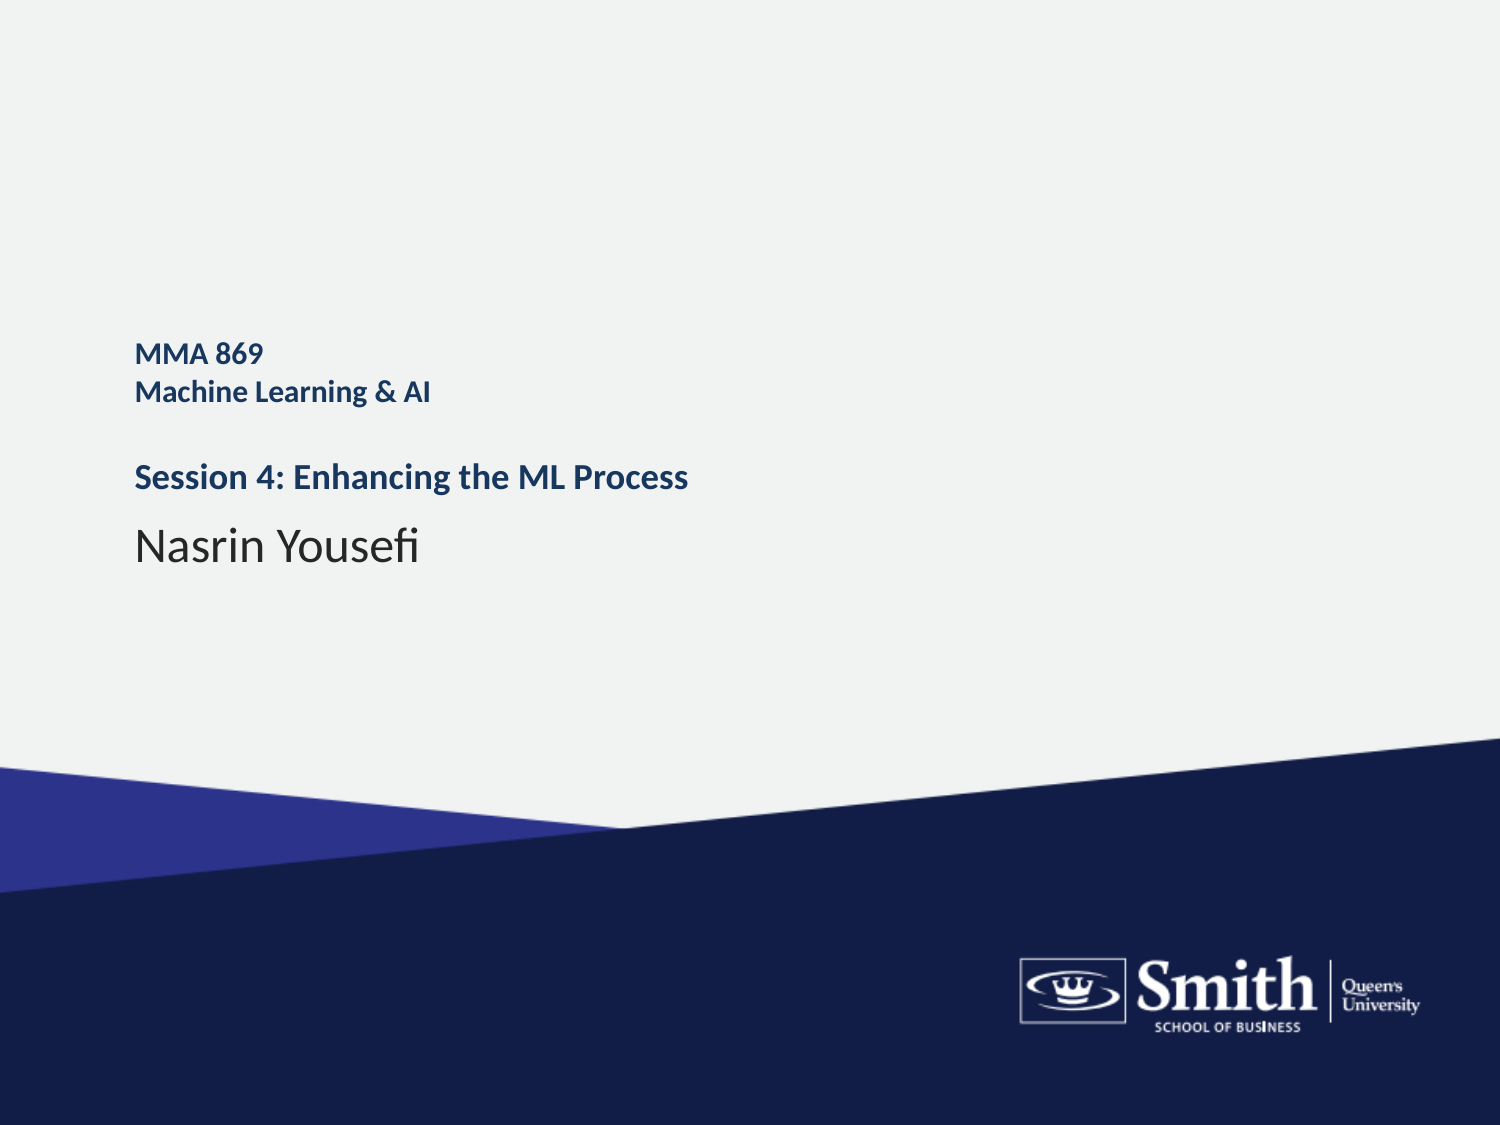

# MMA 869 Machine Learning & AI Session 4: Enhancing the ML Process
Nasrin Yousefi